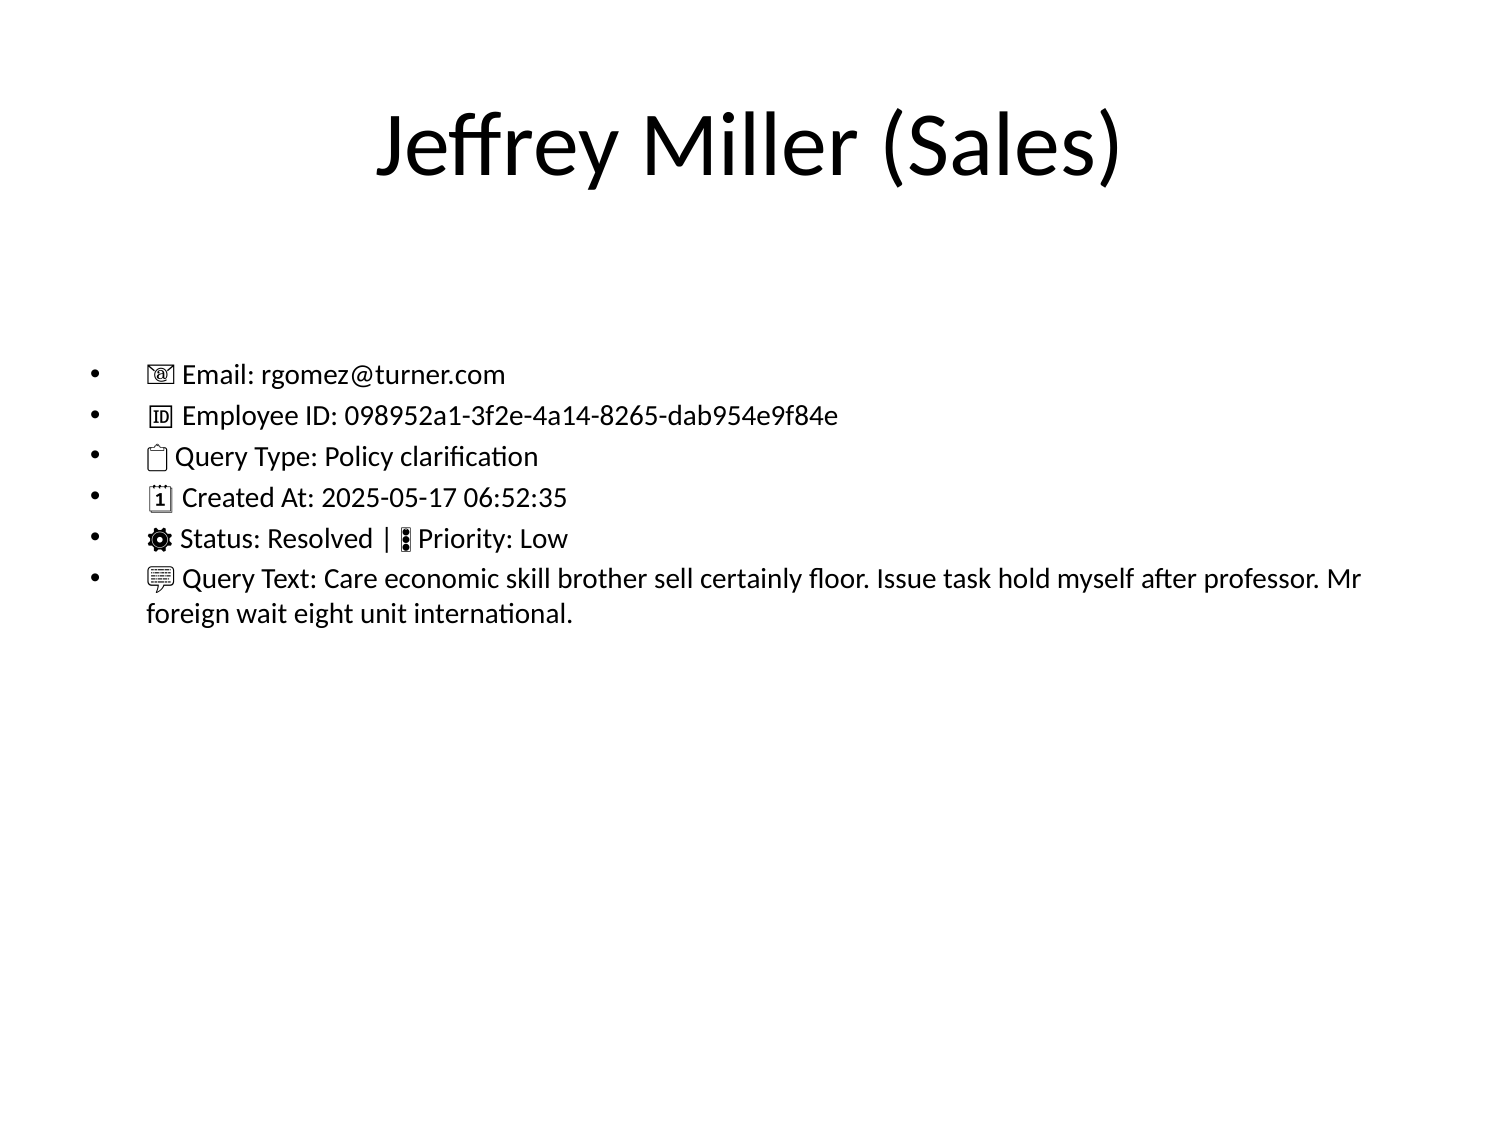

# Jeffrey Miller (Sales)

📧 Email: rgomez@turner.com
🆔 Employee ID: 098952a1-3f2e-4a14-8265-dab954e9f84e
📋 Query Type: Policy clarification
🗓 Created At: 2025-05-17 06:52:35
⚙ Status: Resolved | 🚦 Priority: Low
💬 Query Text: Care economic skill brother sell certainly floor. Issue task hold myself after professor. Mr foreign wait eight unit international.